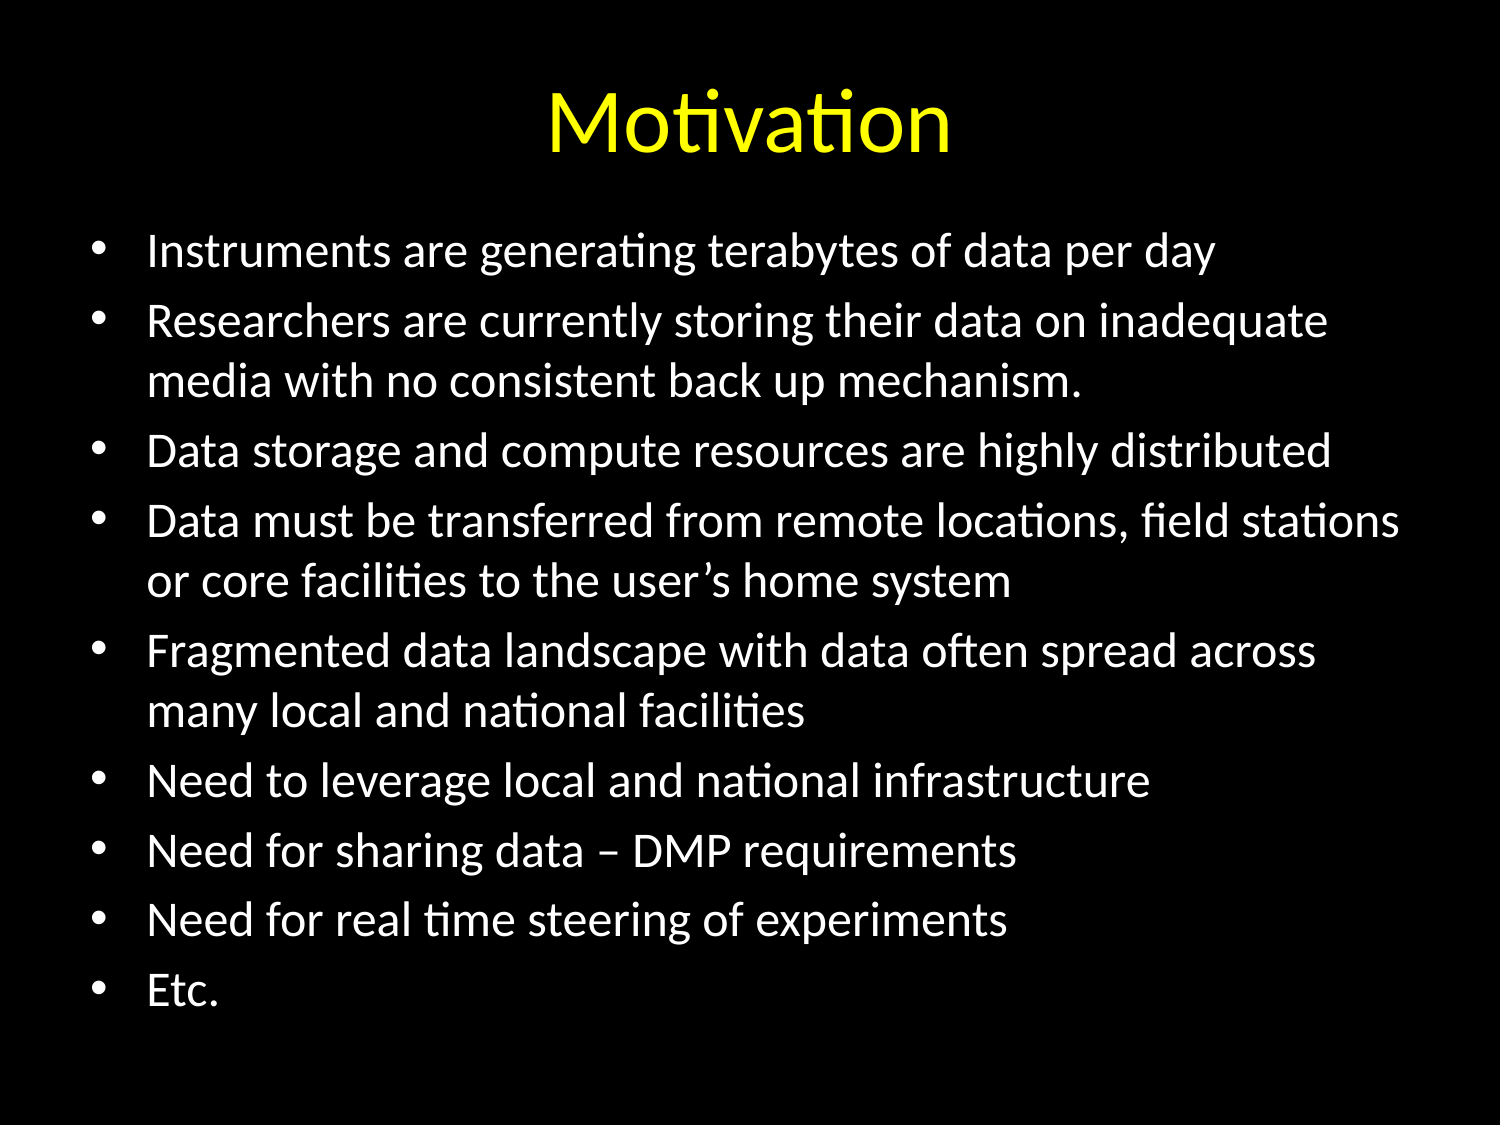

# Motivation
Instruments are generating terabytes of data per day
Researchers are currently storing their data on inadequate media with no consistent back up mechanism.
Data storage and compute resources are highly distributed
Data must be transferred from remote locations, field stations or core facilities to the user’s home system
Fragmented data landscape with data often spread across many local and national facilities
Need to leverage local and national infrastructure
Need for sharing data – DMP requirements
Need for real time steering of experiments
Etc.